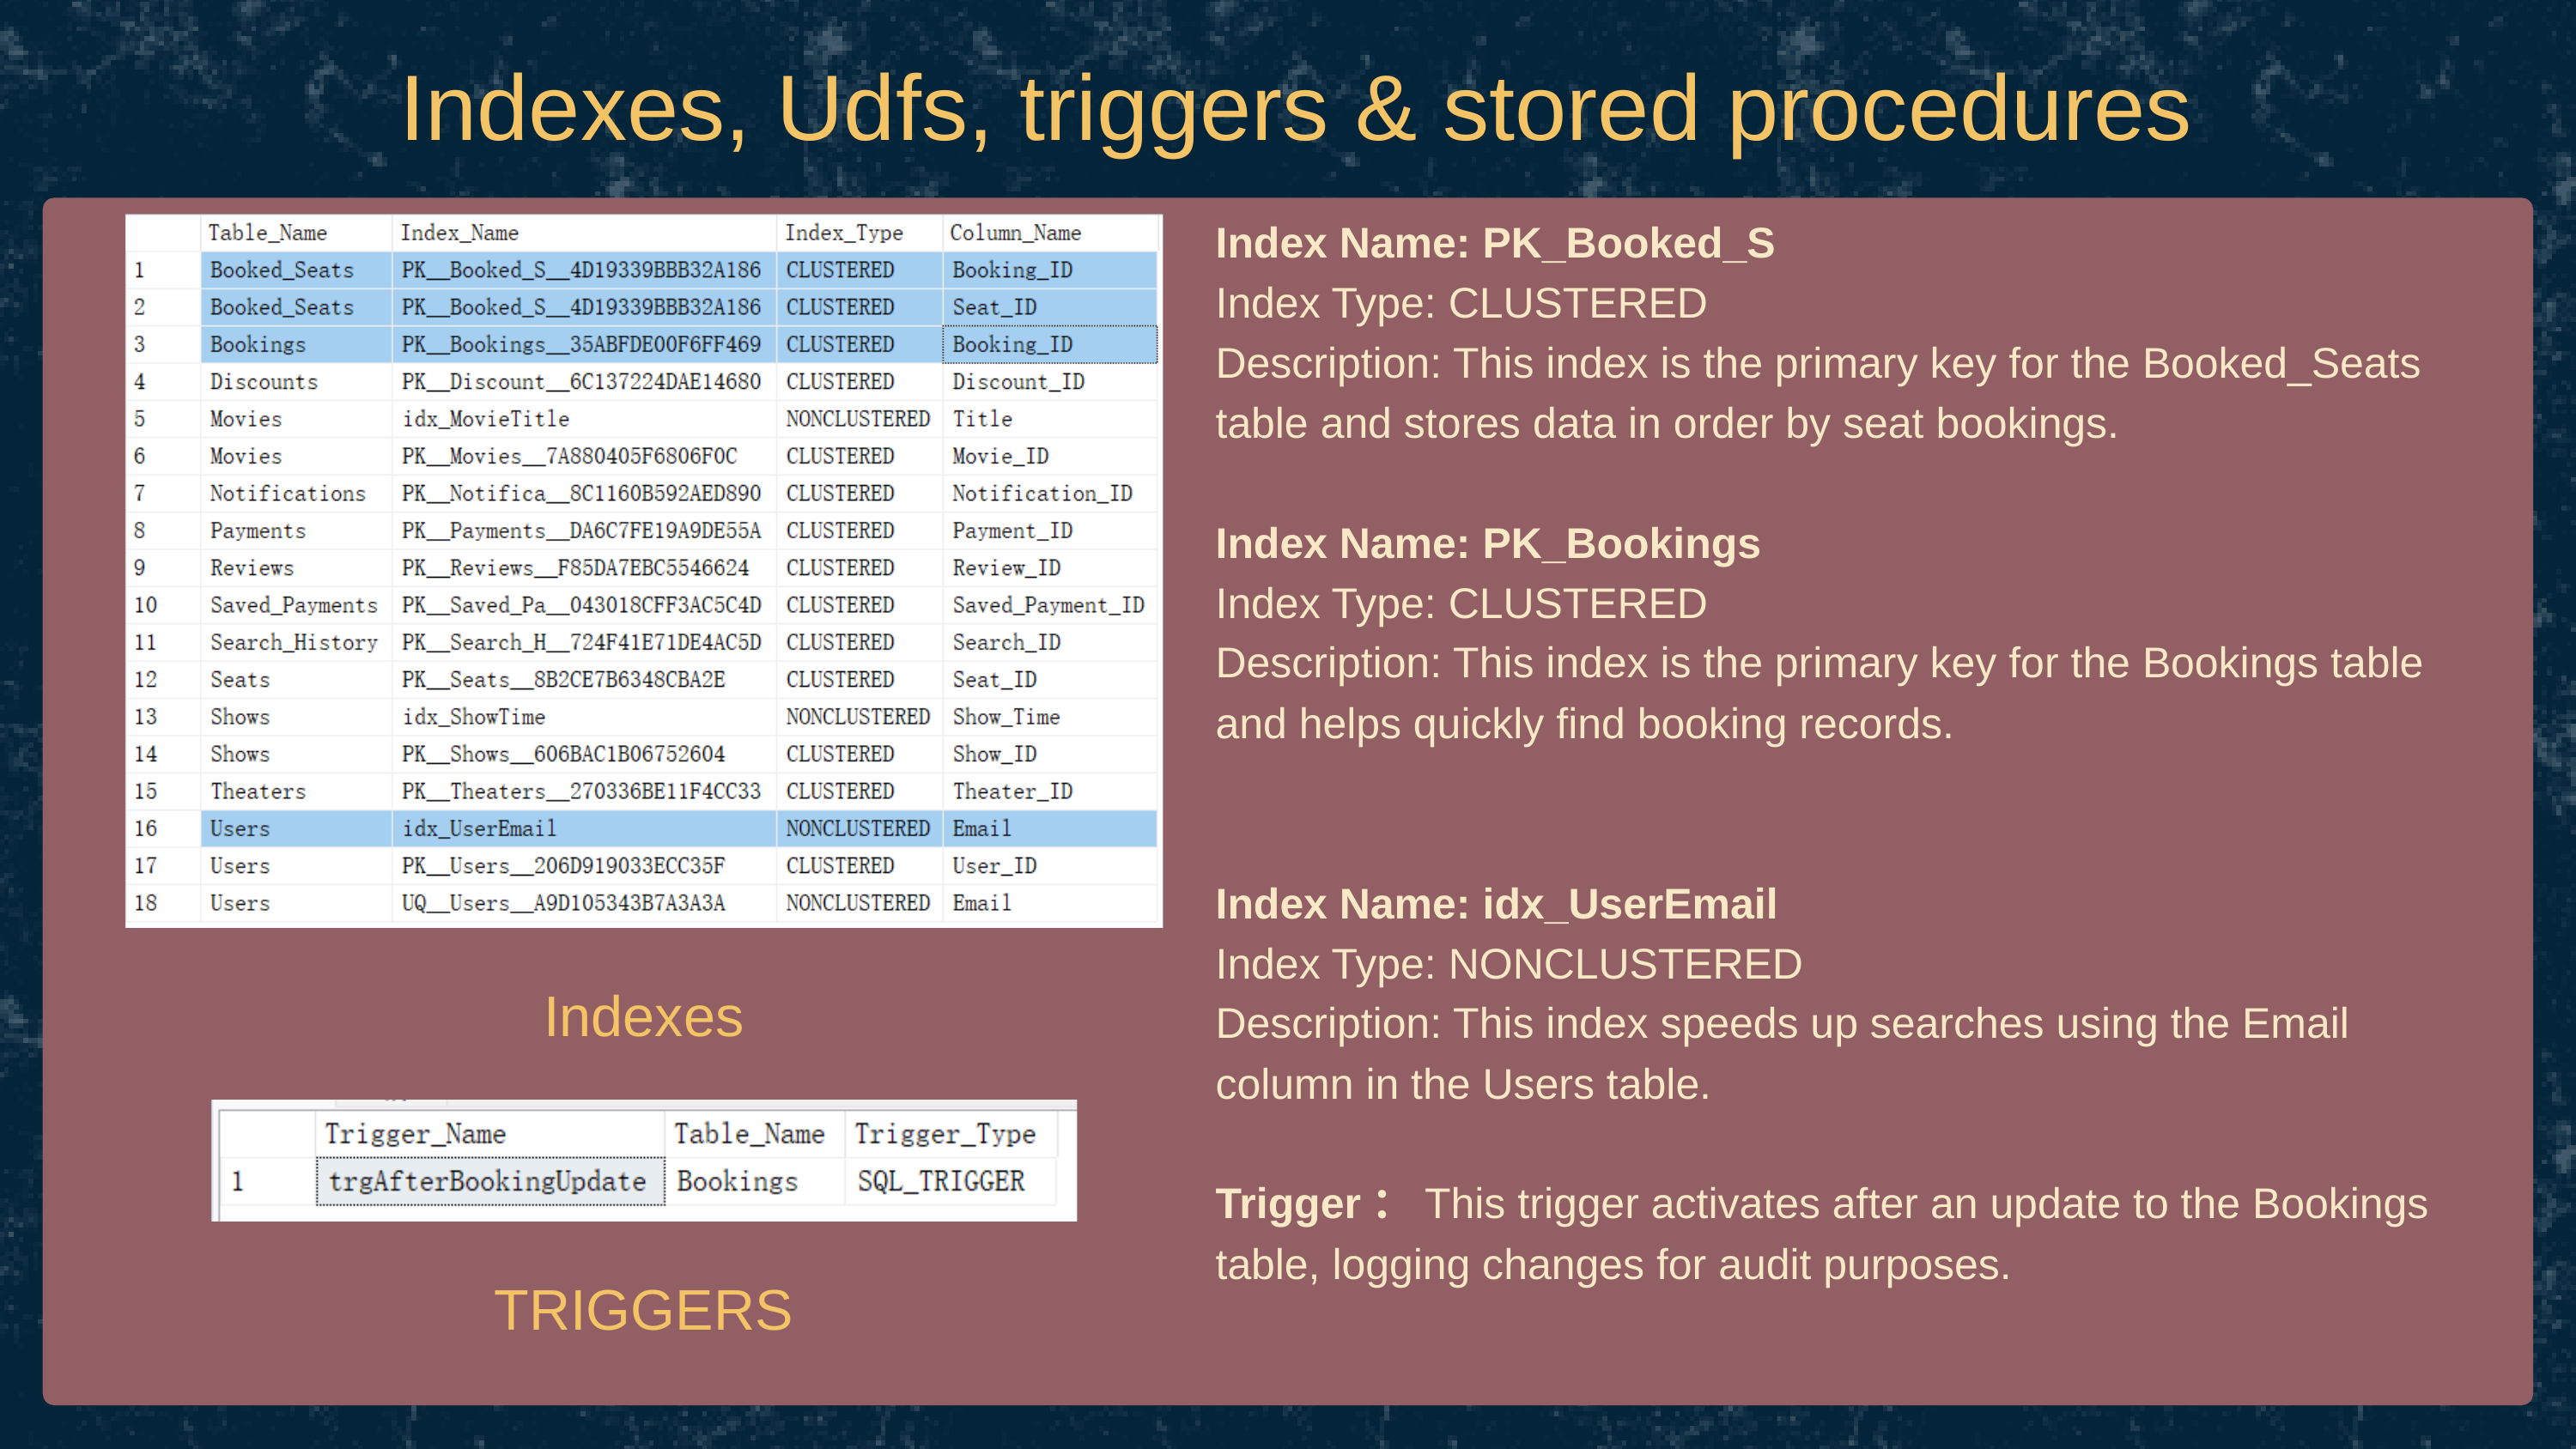

Indexes, Udfs, triggers & stored procedures

Index Name: PK_Booked_S
Index Type: CLUSTERED
Description: This index is the primary key for the Booked_Seats table and stores data in order by seat bookings.

Index Name: PK_Bookings
Index Type: CLUSTERED
Description: This index is the primary key for the Bookings table and helps quickly find booking records.

Index Name: idx_UserEmail
Index Type: NONCLUSTERED
Description: This index speeds up searches using the Email column in the Users table.

Trigger：This trigger activates after an update to the Bookings table, logging changes for audit purposes.

Indexes

TRIGGERS